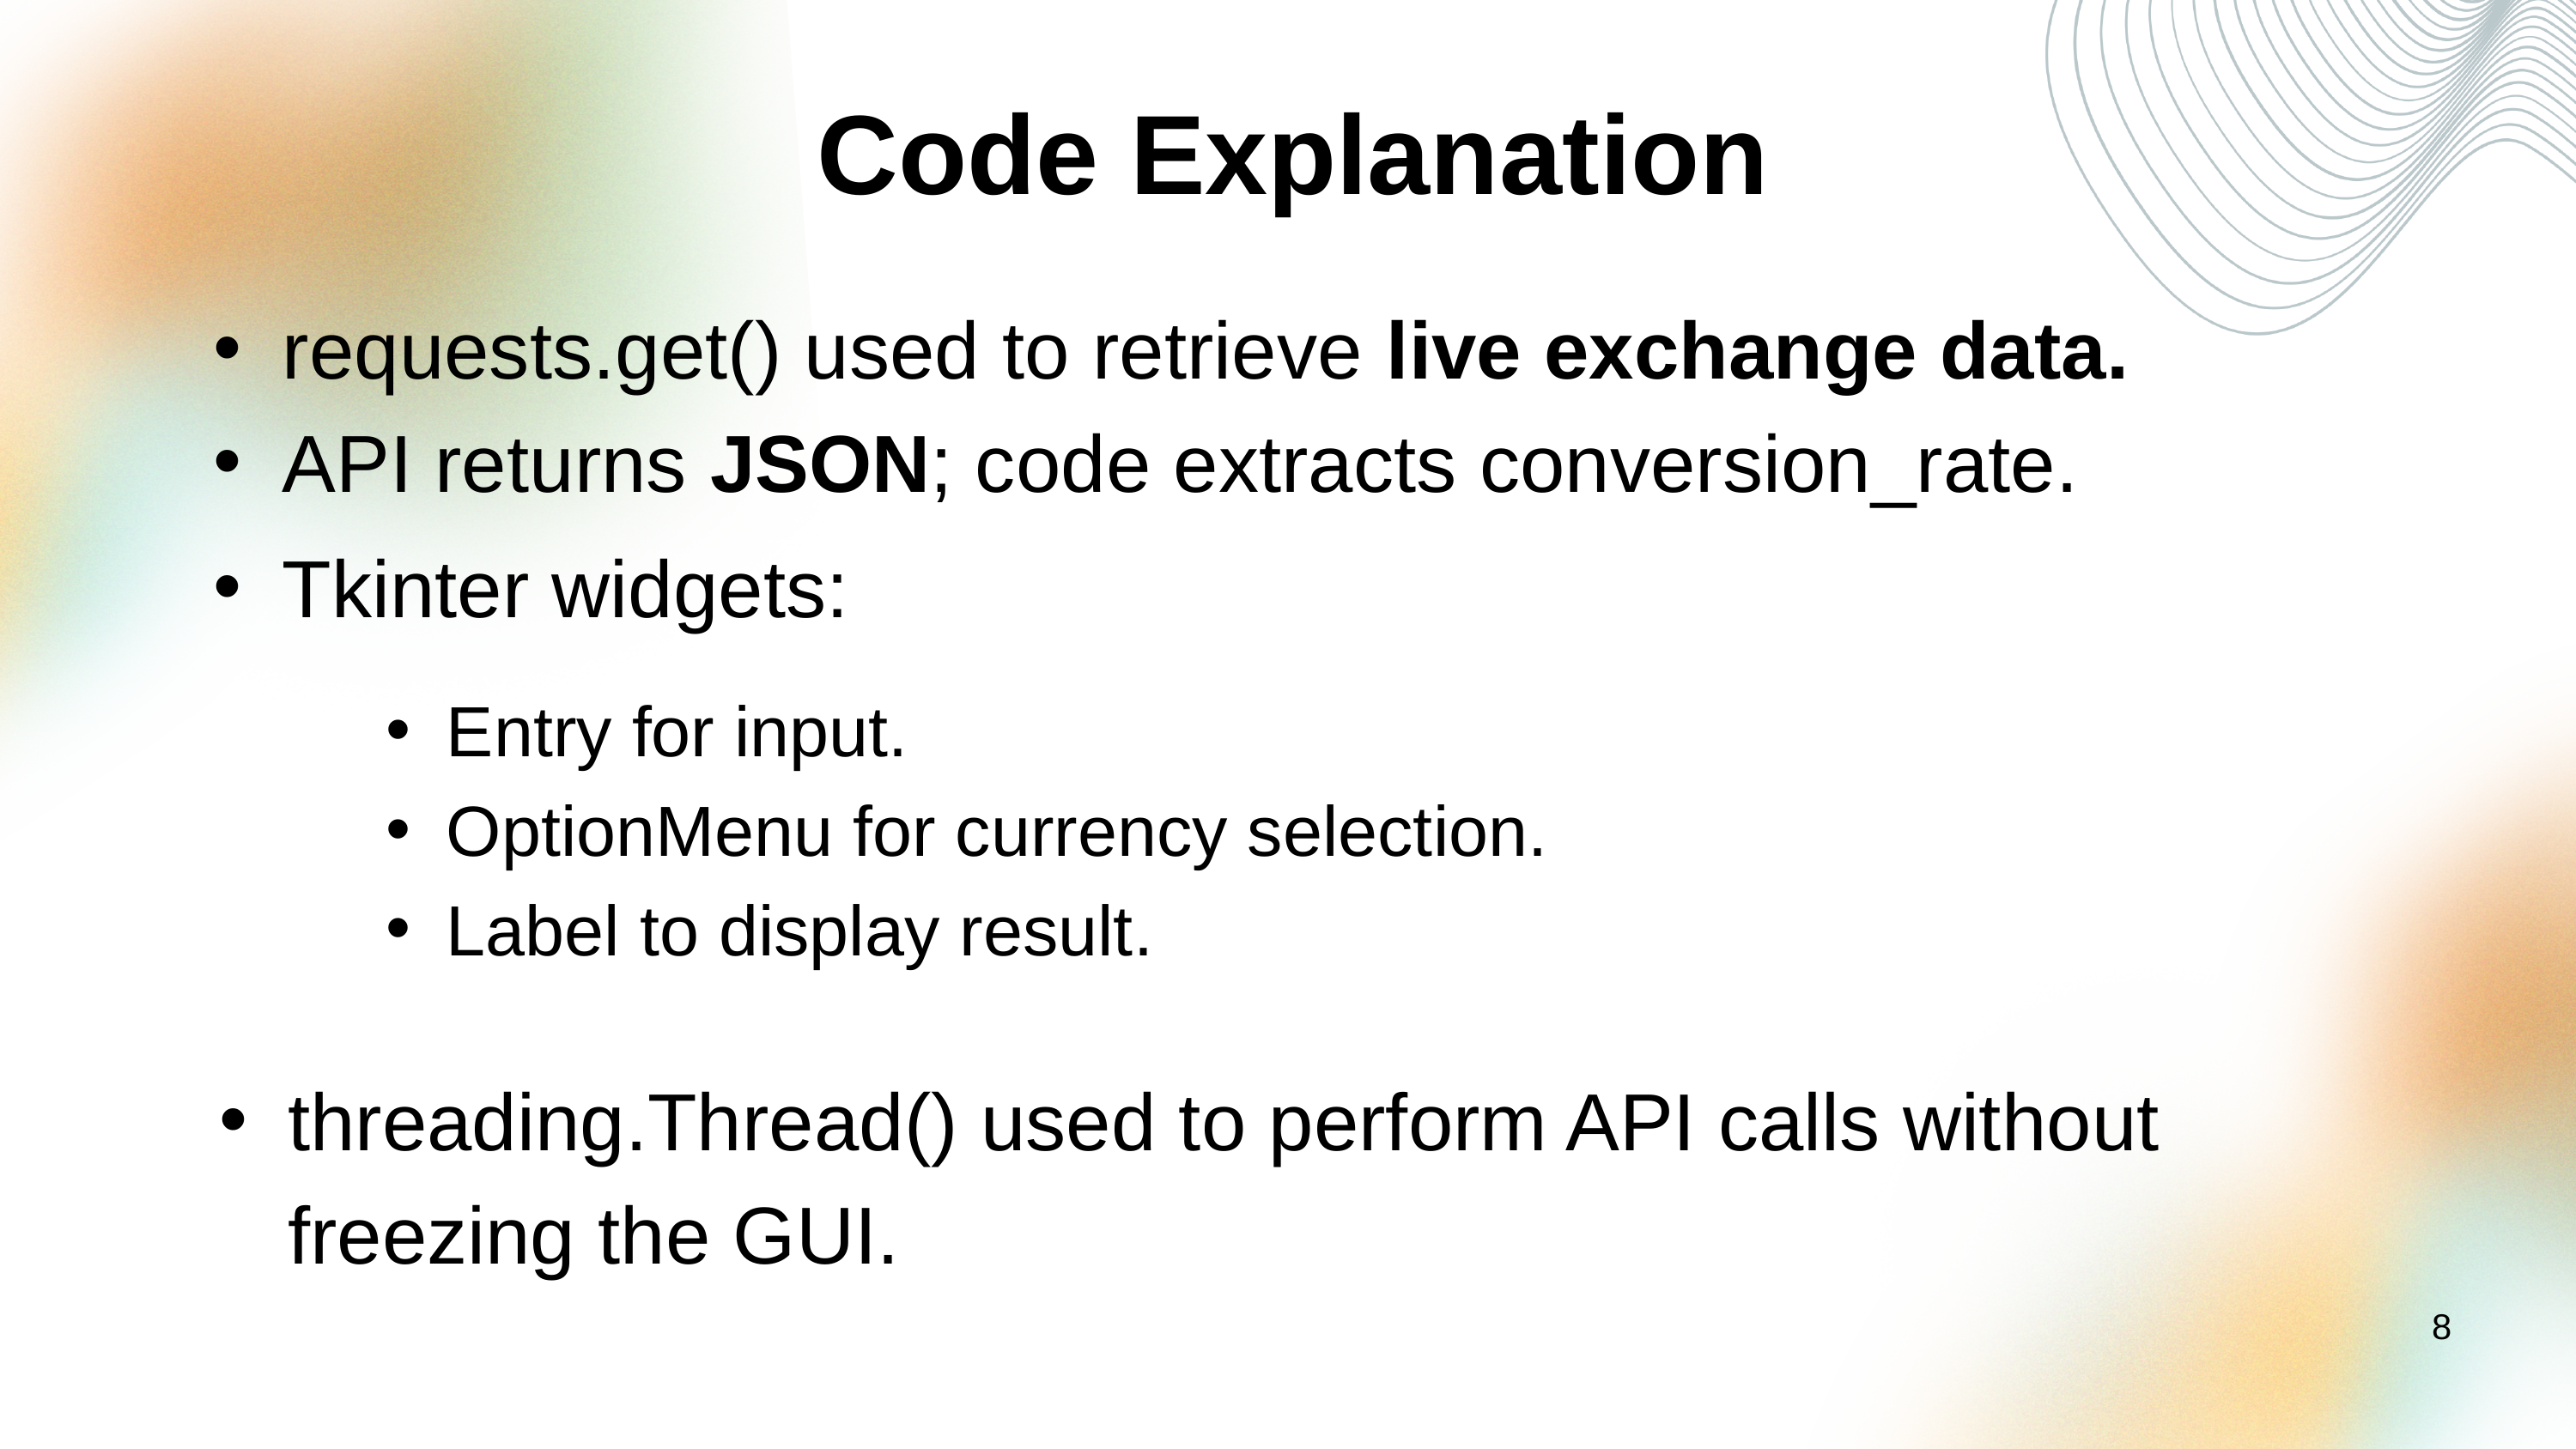

Code Explanation
requests.get() used to retrieve live exchange data.
API returns JSON; code extracts conversion_rate.

Tkinter widgets:
Entry for input.
OptionMenu for currency selection.
Label to display result.

threading.Thread() used to perform API calls without freezing the GUI.

8